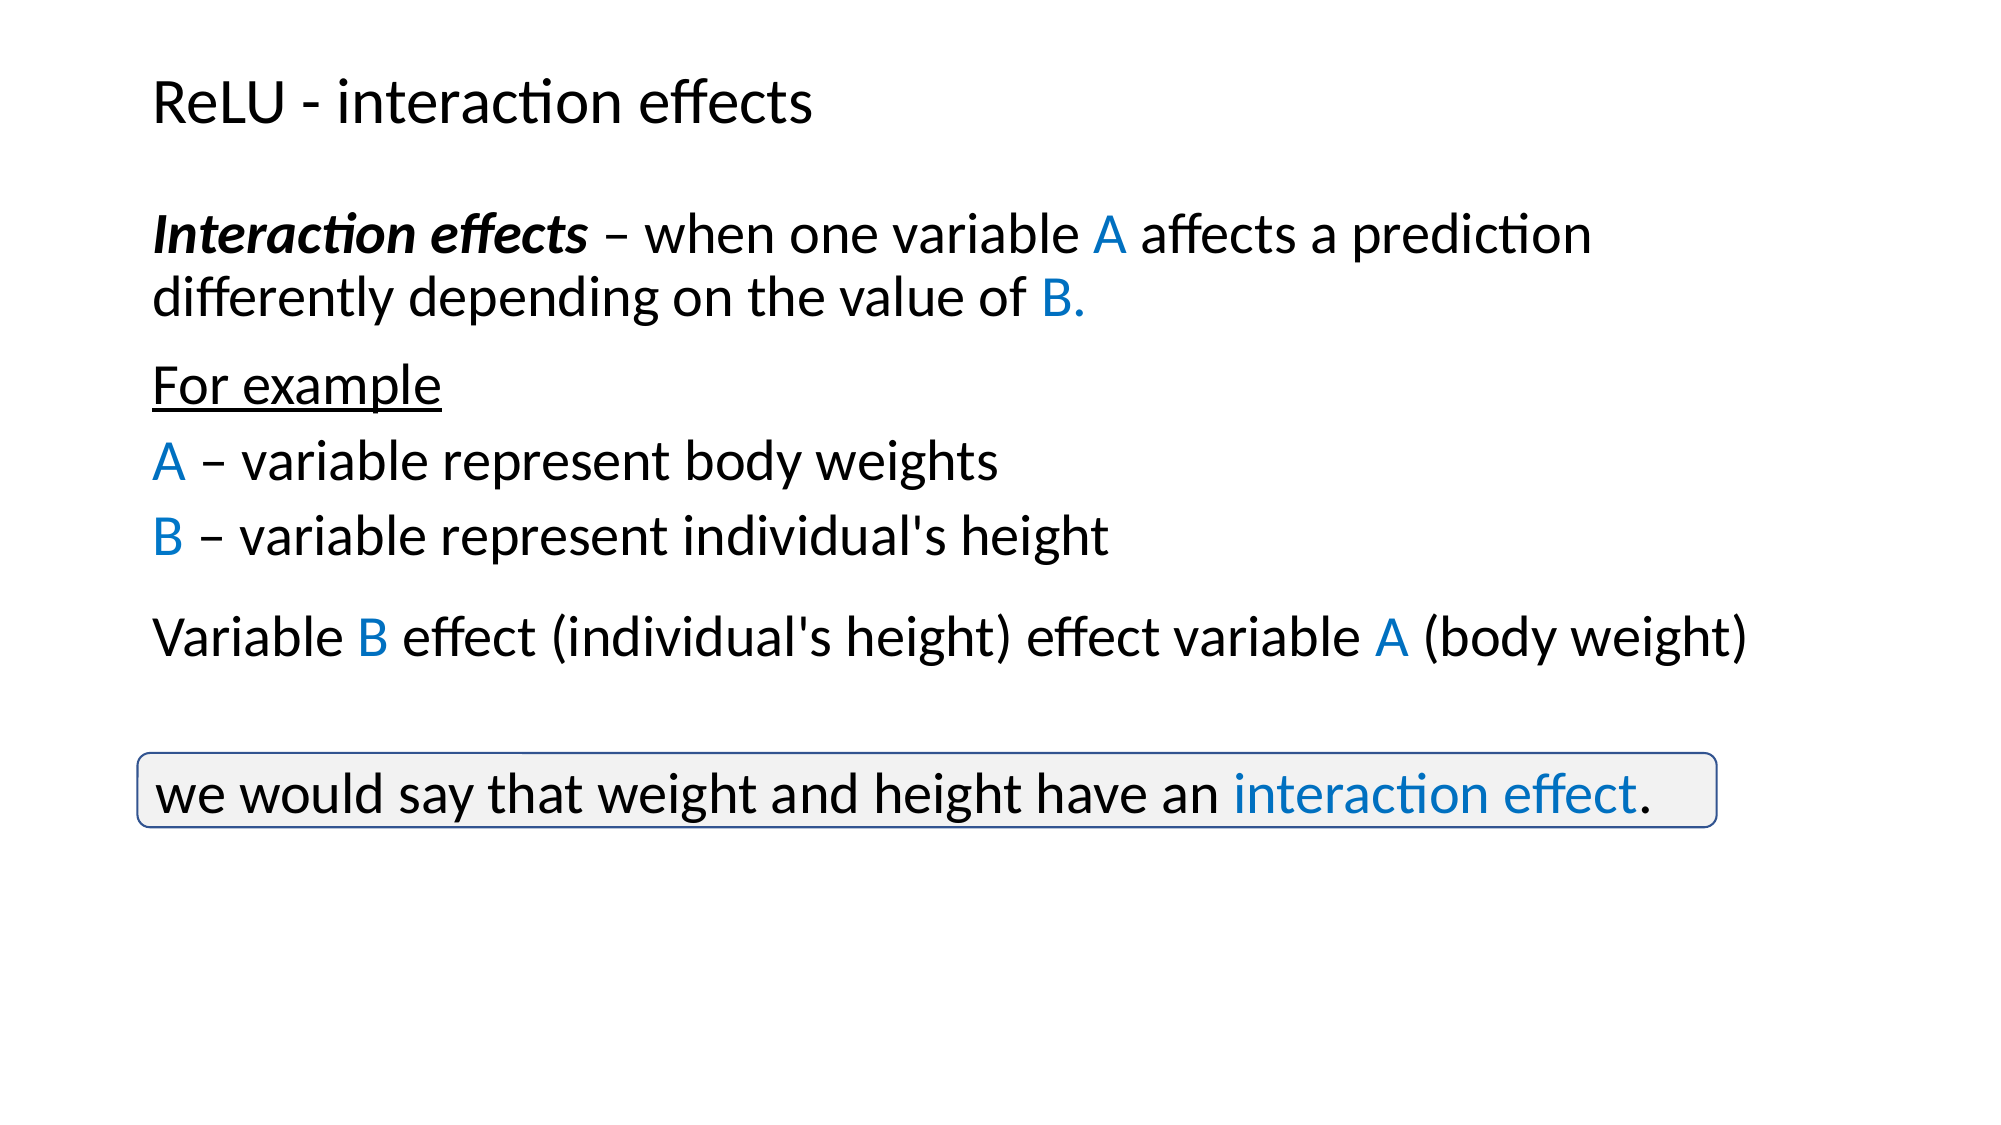

# ReLU - interaction effects
Interaction effects – when one variable A affects a prediction differently depending on the value of B.
For example
A – variable represent body weights
B – variable represent individual's height
Variable B effect (individual's height) effect variable A (body weight)

we would say that weight and height have an interaction effect.